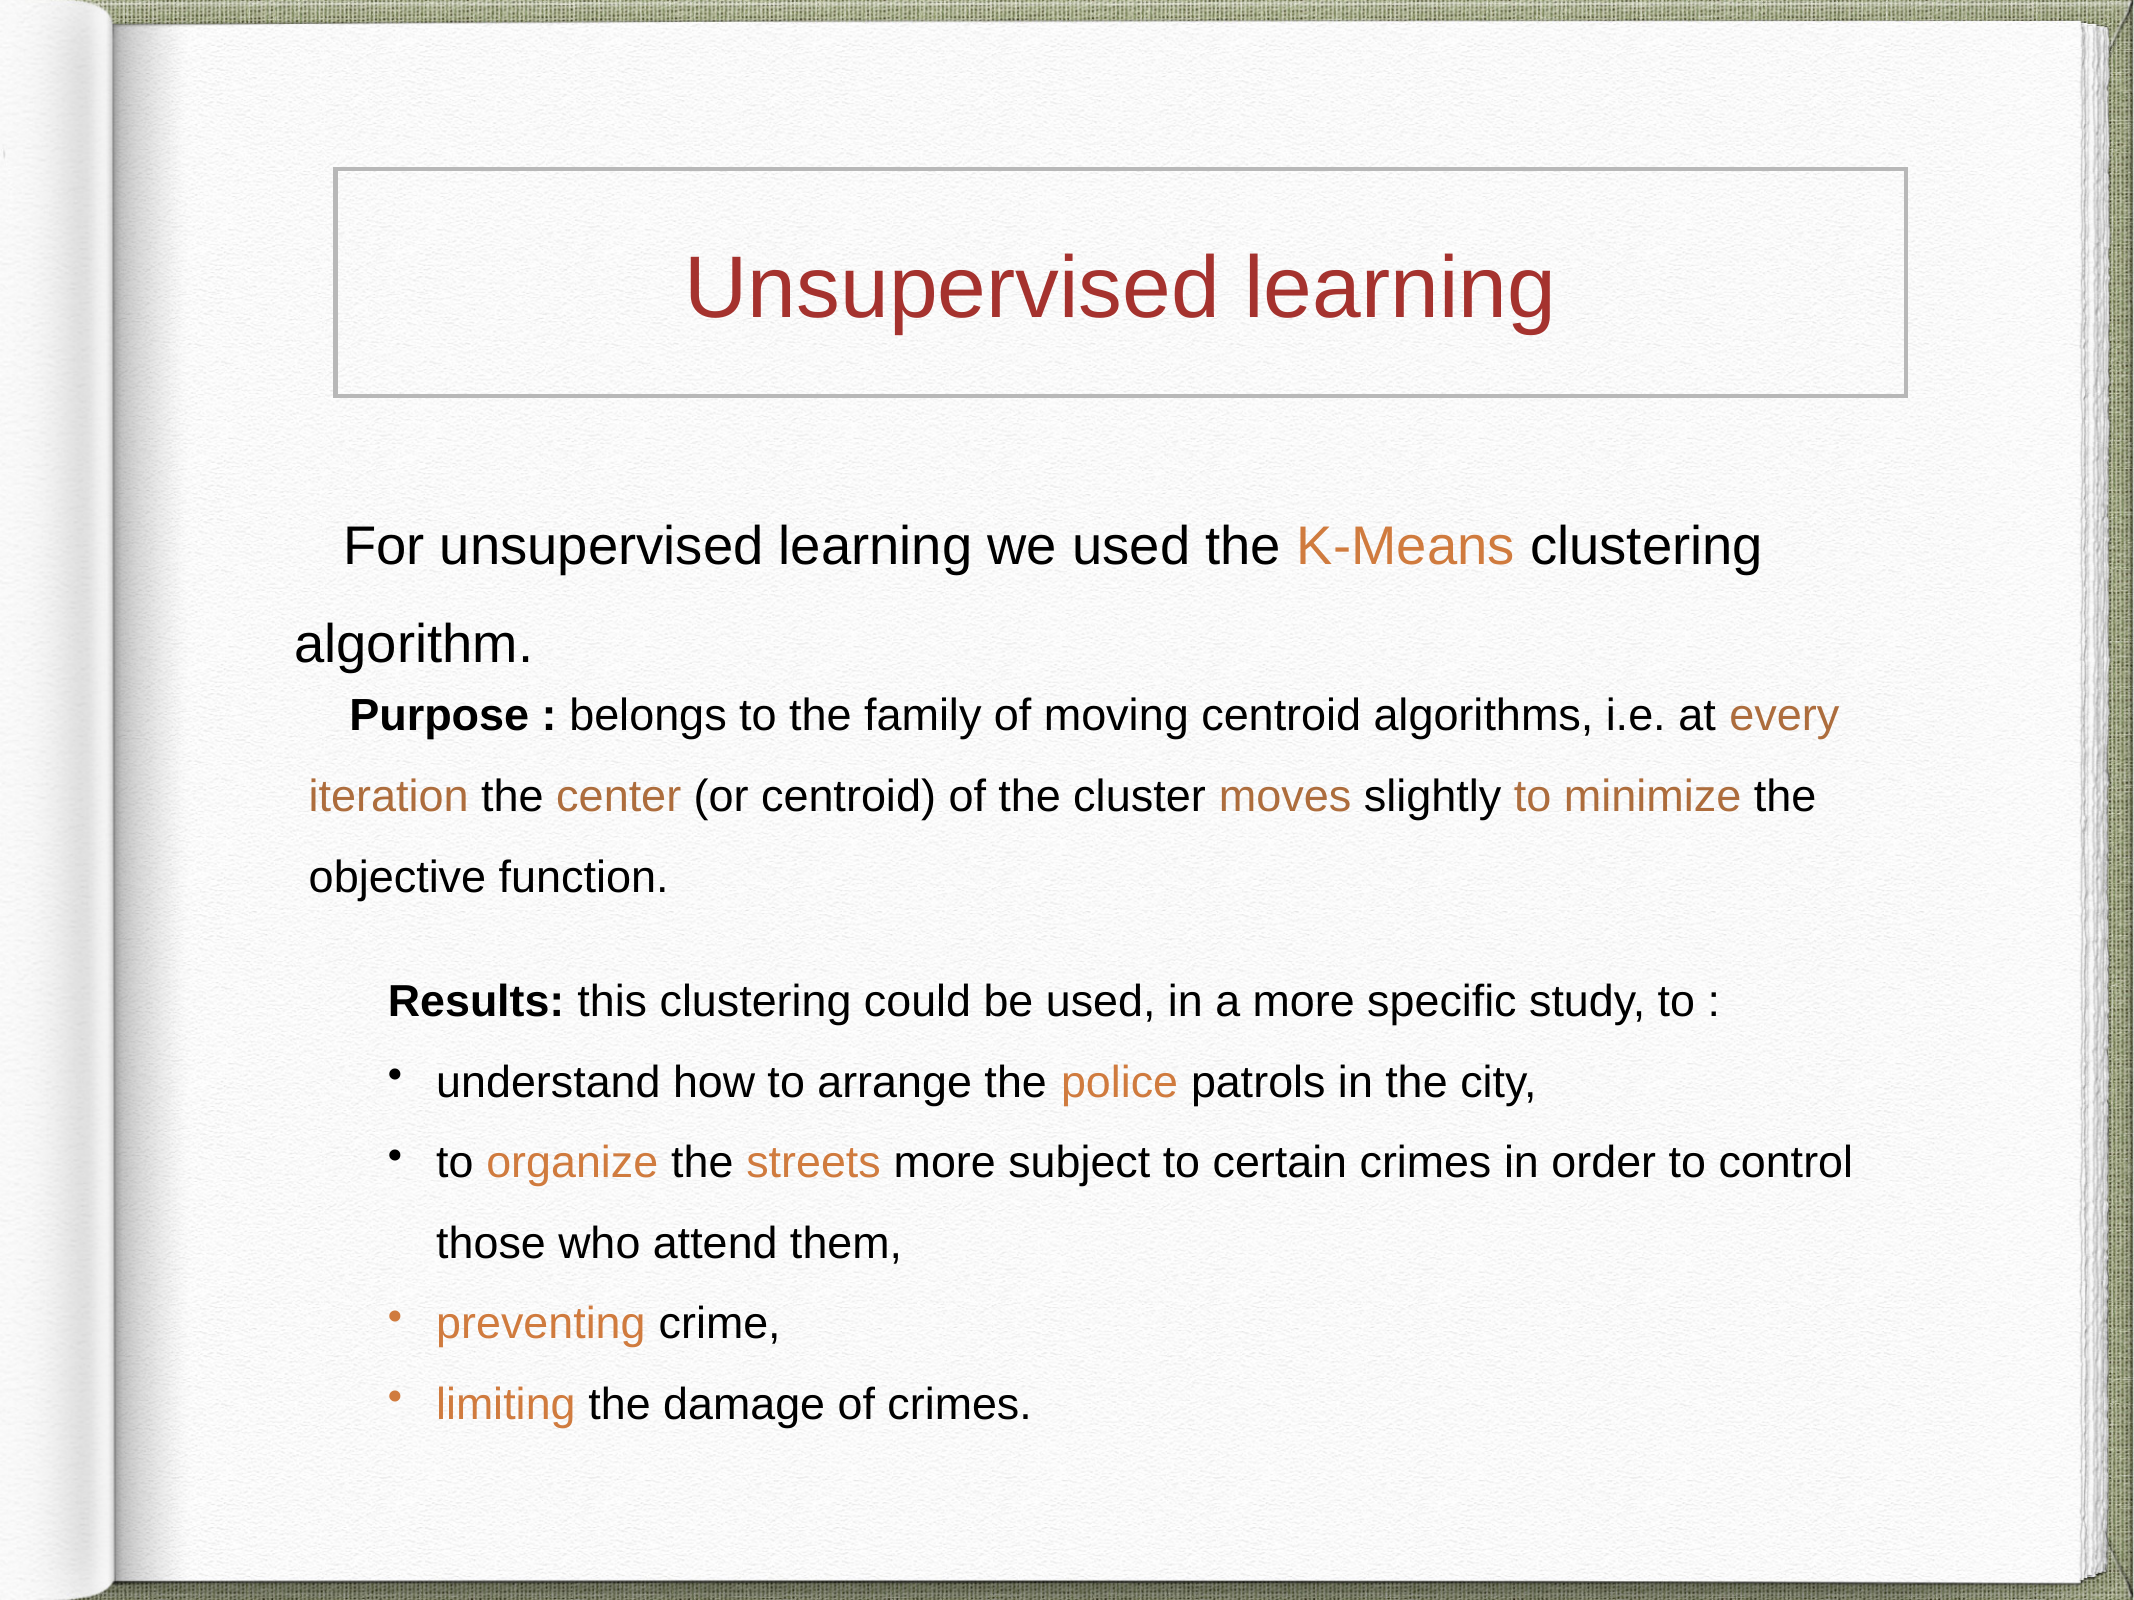

# Unsupervised learning
For unsupervised learning we used the K-Means clustering algorithm.
Purpose : belongs to the family of moving centroid algorithms, i.e. at every iteration the center (or centroid) of the cluster moves slightly to minimize the objective function.

Results: this clustering could be used, in a more specific study, to :
understand how to arrange the police patrols in the city,
to organize the streets more subject to certain crimes in order to control those who attend them,
preventing crime,
limiting the damage of crimes.